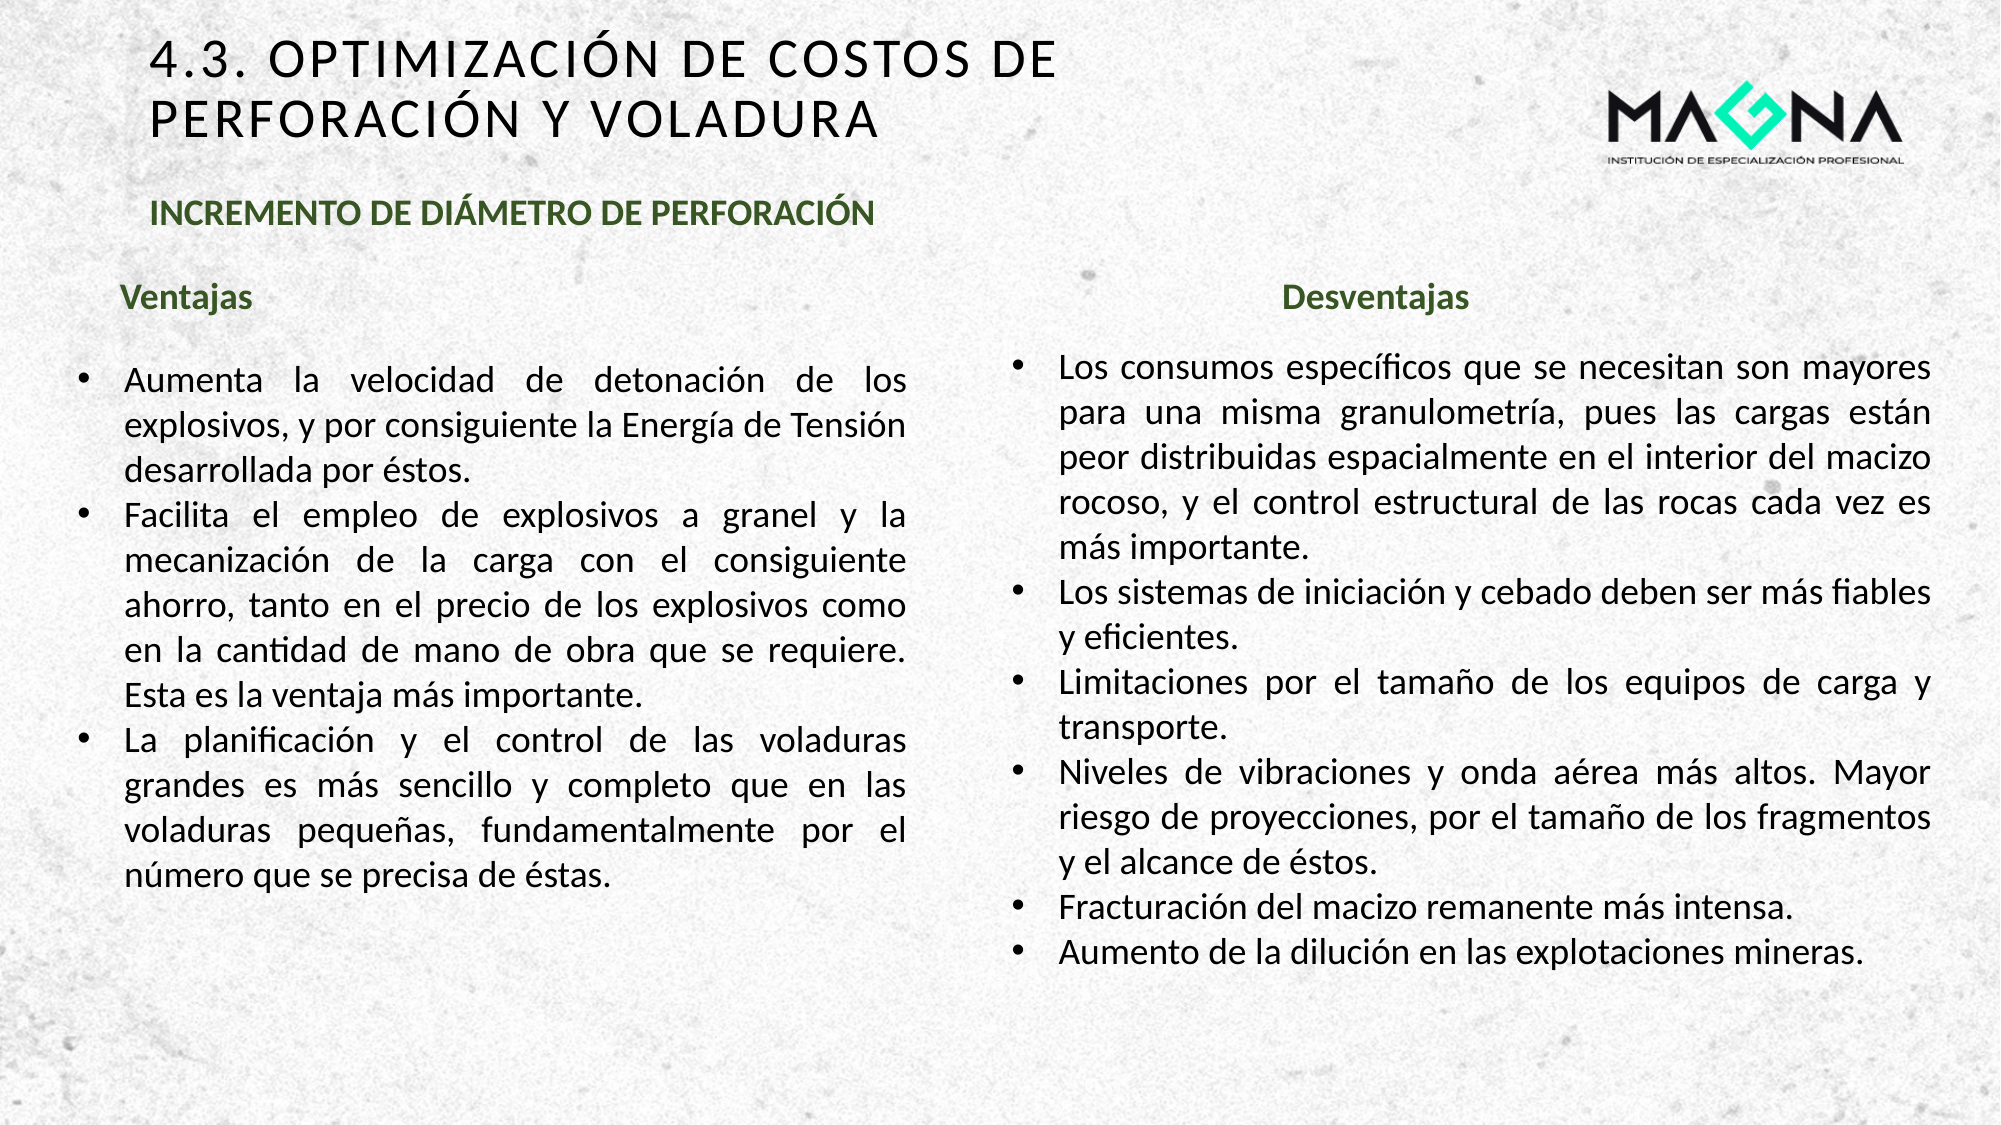

4.3. optimización de costos de perforación y voladura
INCREMENTO DE DIÁMETRO DE PERFORACIÓN
Ventajas
Desventajas
Los consumos específicos que se necesitan son mayores para una misma granulometría, pues las cargas están peor distribuidas espacialmente en el interior del macizo rocoso, y el control estructural de las rocas cada vez es más importante.
Los sistemas de iniciación y cebado deben ser más fiables y eficientes.
Limitaciones por el tamaño de los equipos de carga y transporte.
Niveles de vibraciones y onda aérea más altos. Mayor riesgo de proyecciones, por el tamaño de los fragmentos y el alcance de éstos.
Fracturación del macizo remanente más intensa.
Aumento de la dilución en las explotaciones mineras.
Aumenta la velocidad de detonación de los explosivos, y por consiguiente la Energía de Tensión desarrollada por éstos.
Facilita el empleo de explosivos a granel y la mecanización de la carga con el consiguiente ahorro, tanto en el precio de los explosivos como en la cantidad de mano de obra que se requiere. Esta es la ventaja más importante.
La planificación y el control de las voladuras grandes es más sencillo y completo que en las voladuras pequeñas, fundamentalmente por el número que se precisa de éstas.